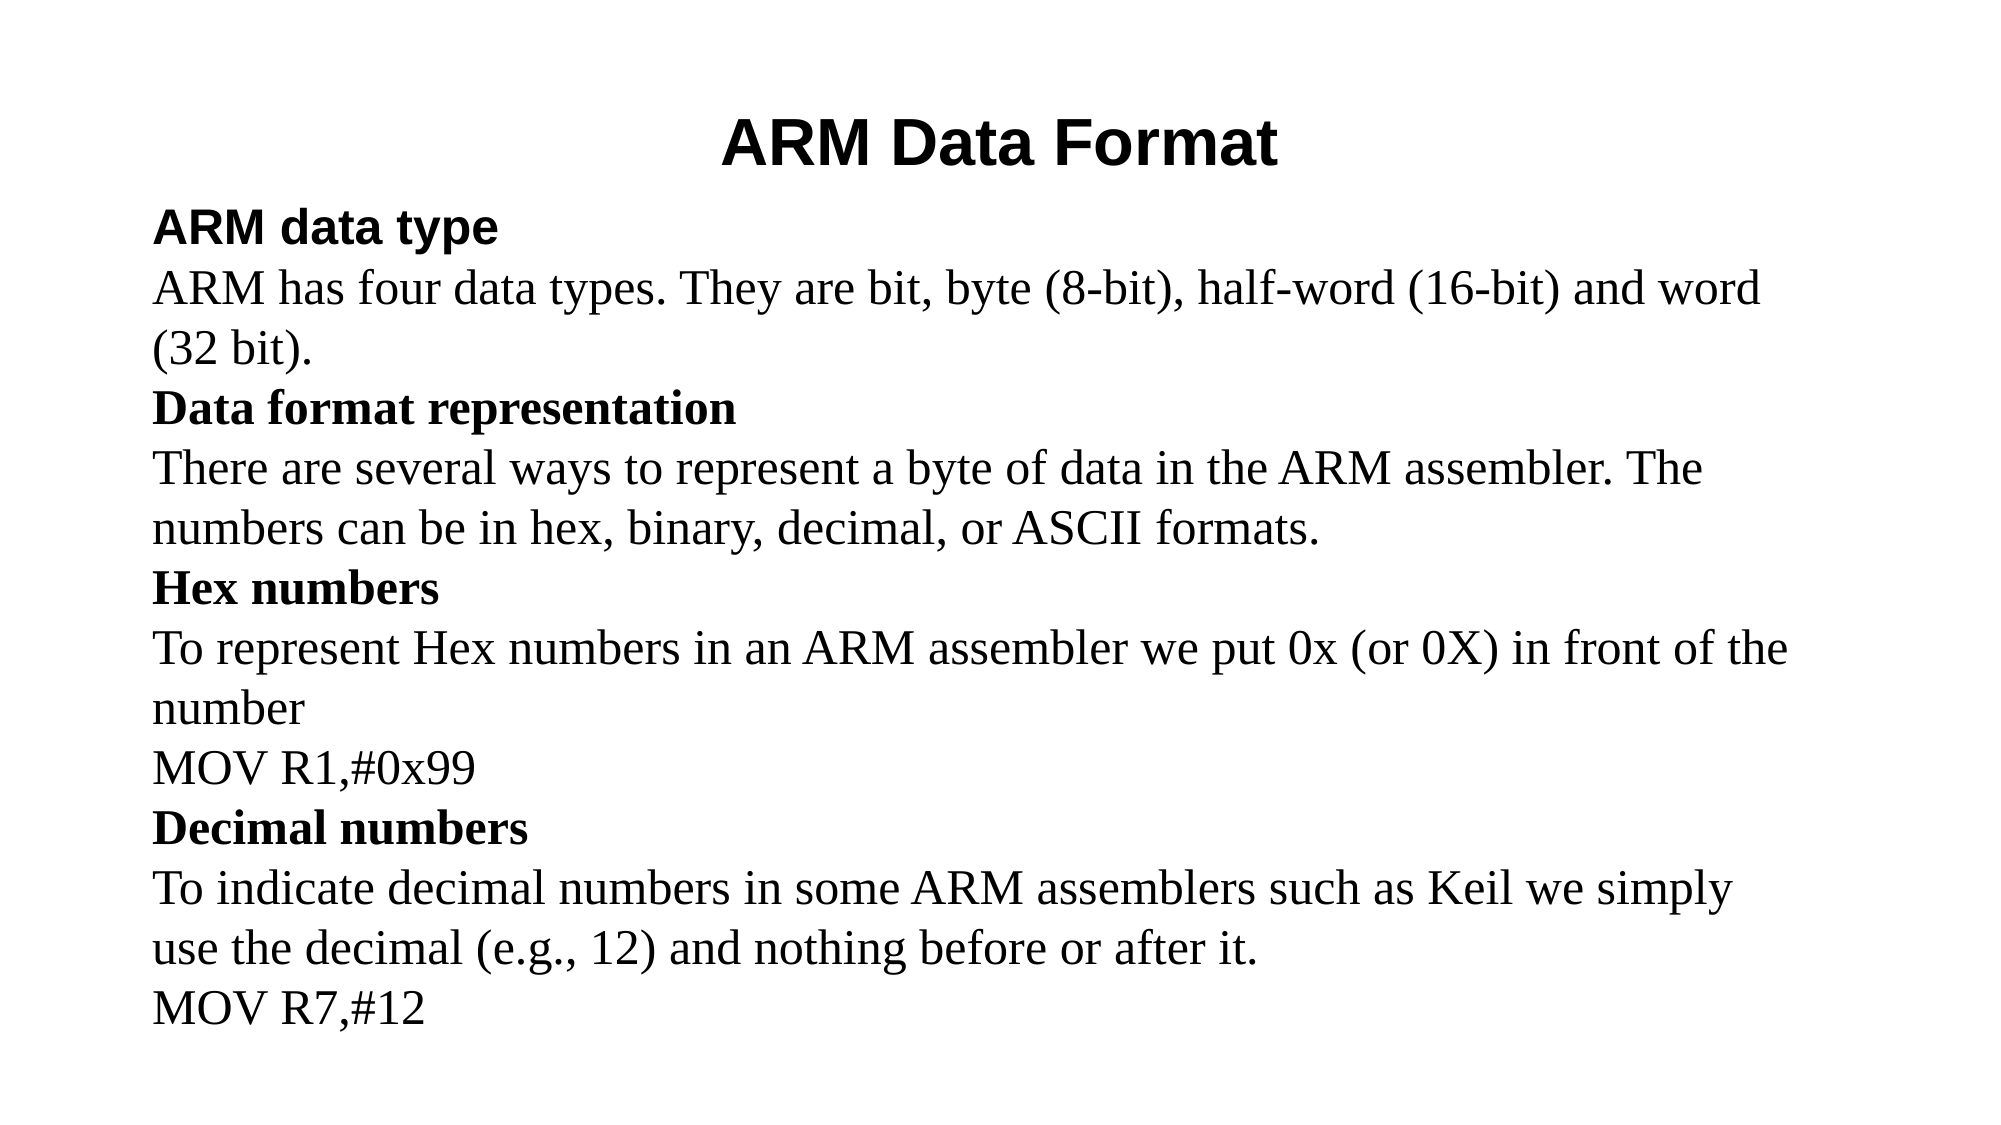

ARM Data Format
ARM data type
ARM has four data types. They are bit, byte (8-bit), half-word (16-bit) and word (32 bit).
Data format representation
There are several ways to represent a byte of data in the ARM assembler. The numbers can be in hex, binary, decimal, or ASCII formats.
Hex numbers
To represent Hex numbers in an ARM assembler we put 0x (or 0X) in front of the number
MOV R1,#0x99
Decimal numbers
To indicate decimal numbers in some ARM assemblers such as Keil we simply use the decimal (e.g., 12) and nothing before or after it.
MOV R7,#12